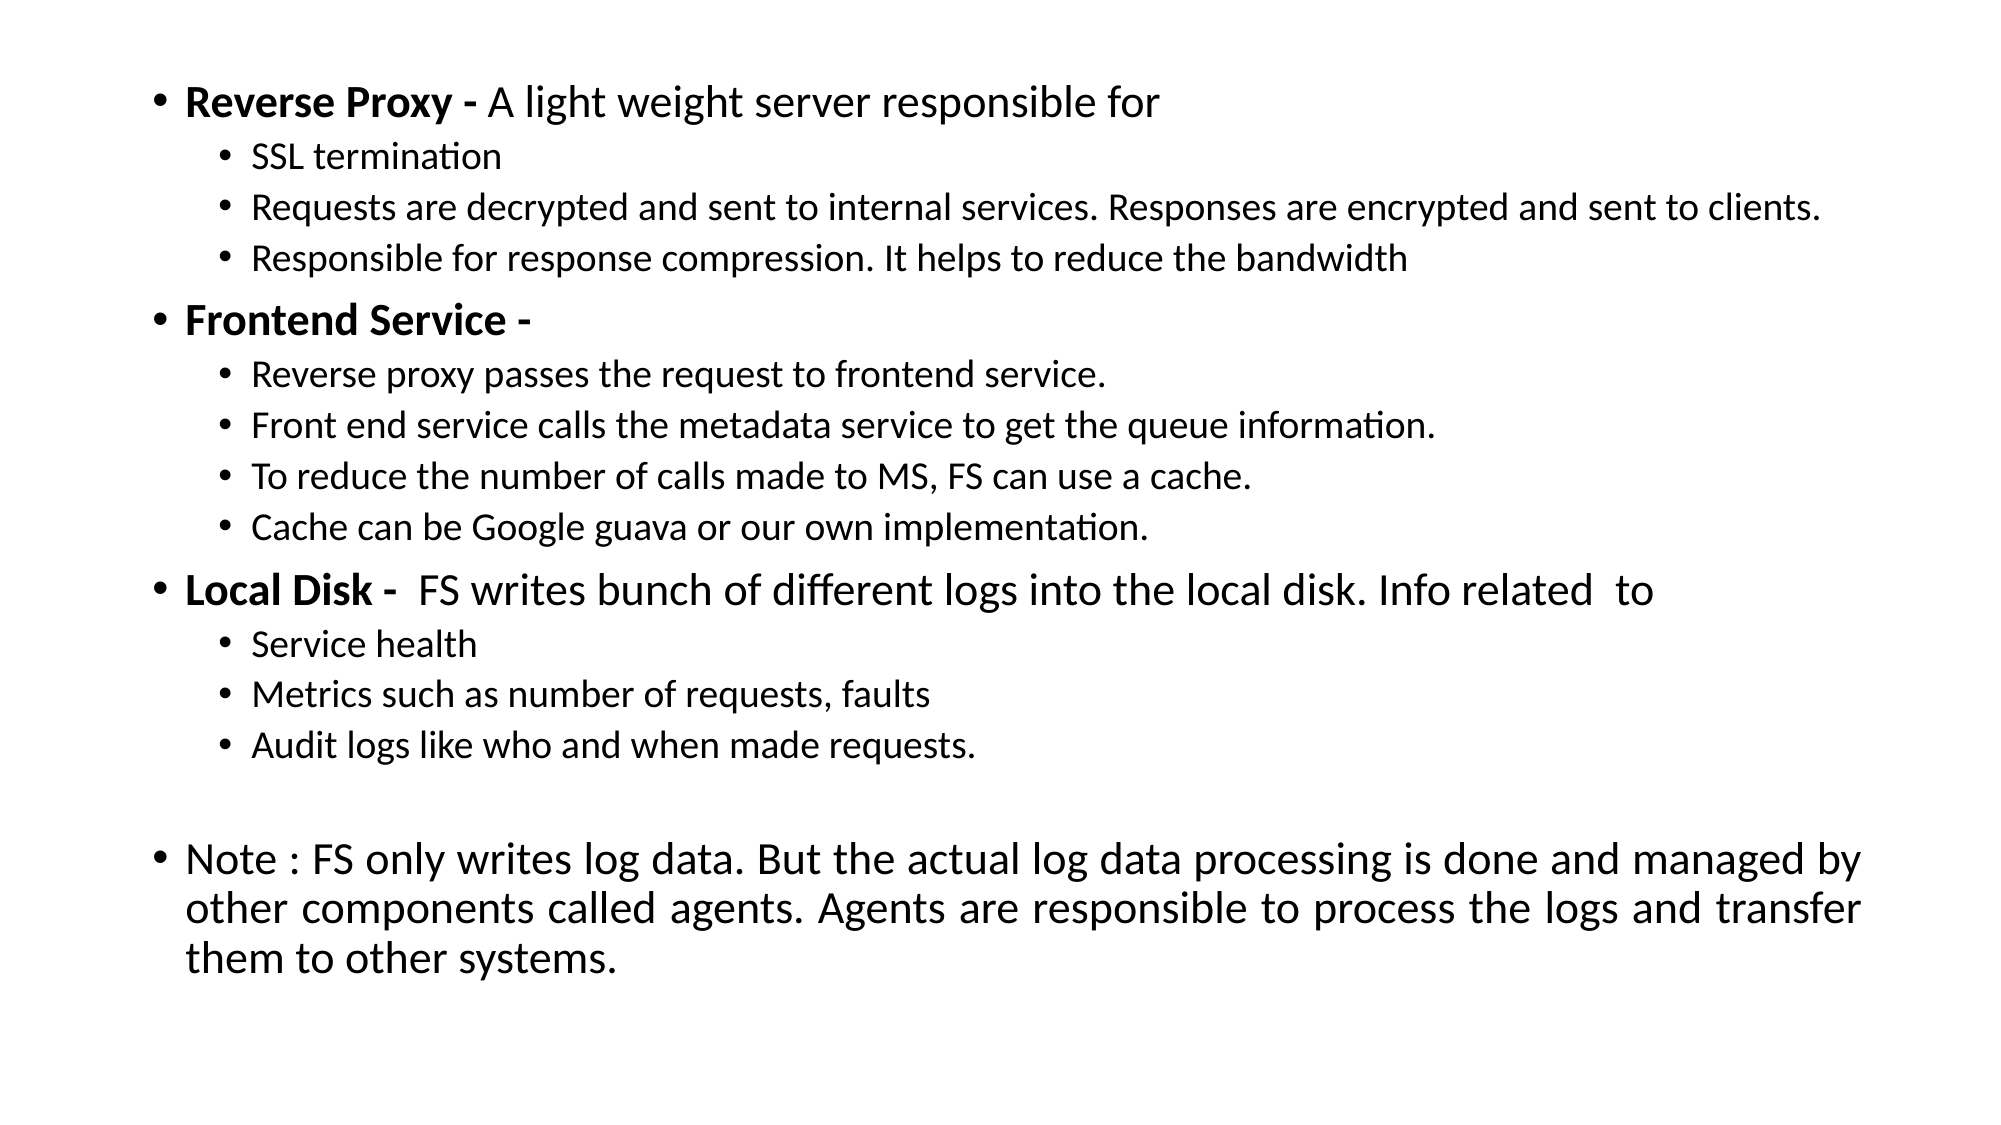

Reverse Proxy - A light weight server responsible for
SSL termination
Requests are decrypted and sent to internal services. Responses are encrypted and sent to clients.
Responsible for response compression. It helps to reduce the bandwidth
Frontend Service -
Reverse proxy passes the request to frontend service.
Front end service calls the metadata service to get the queue information.
To reduce the number of calls made to MS, FS can use a cache.
Cache can be Google guava or our own implementation.
Local Disk -  FS writes bunch of different logs into the local disk. Info related  to
Service health
Metrics such as number of requests, faults
Audit logs like who and when made requests.

Note : FS only writes log data. But the actual log data processing is done and managed by other components called agents. Agents are responsible to process the logs and transfer them to other systems.